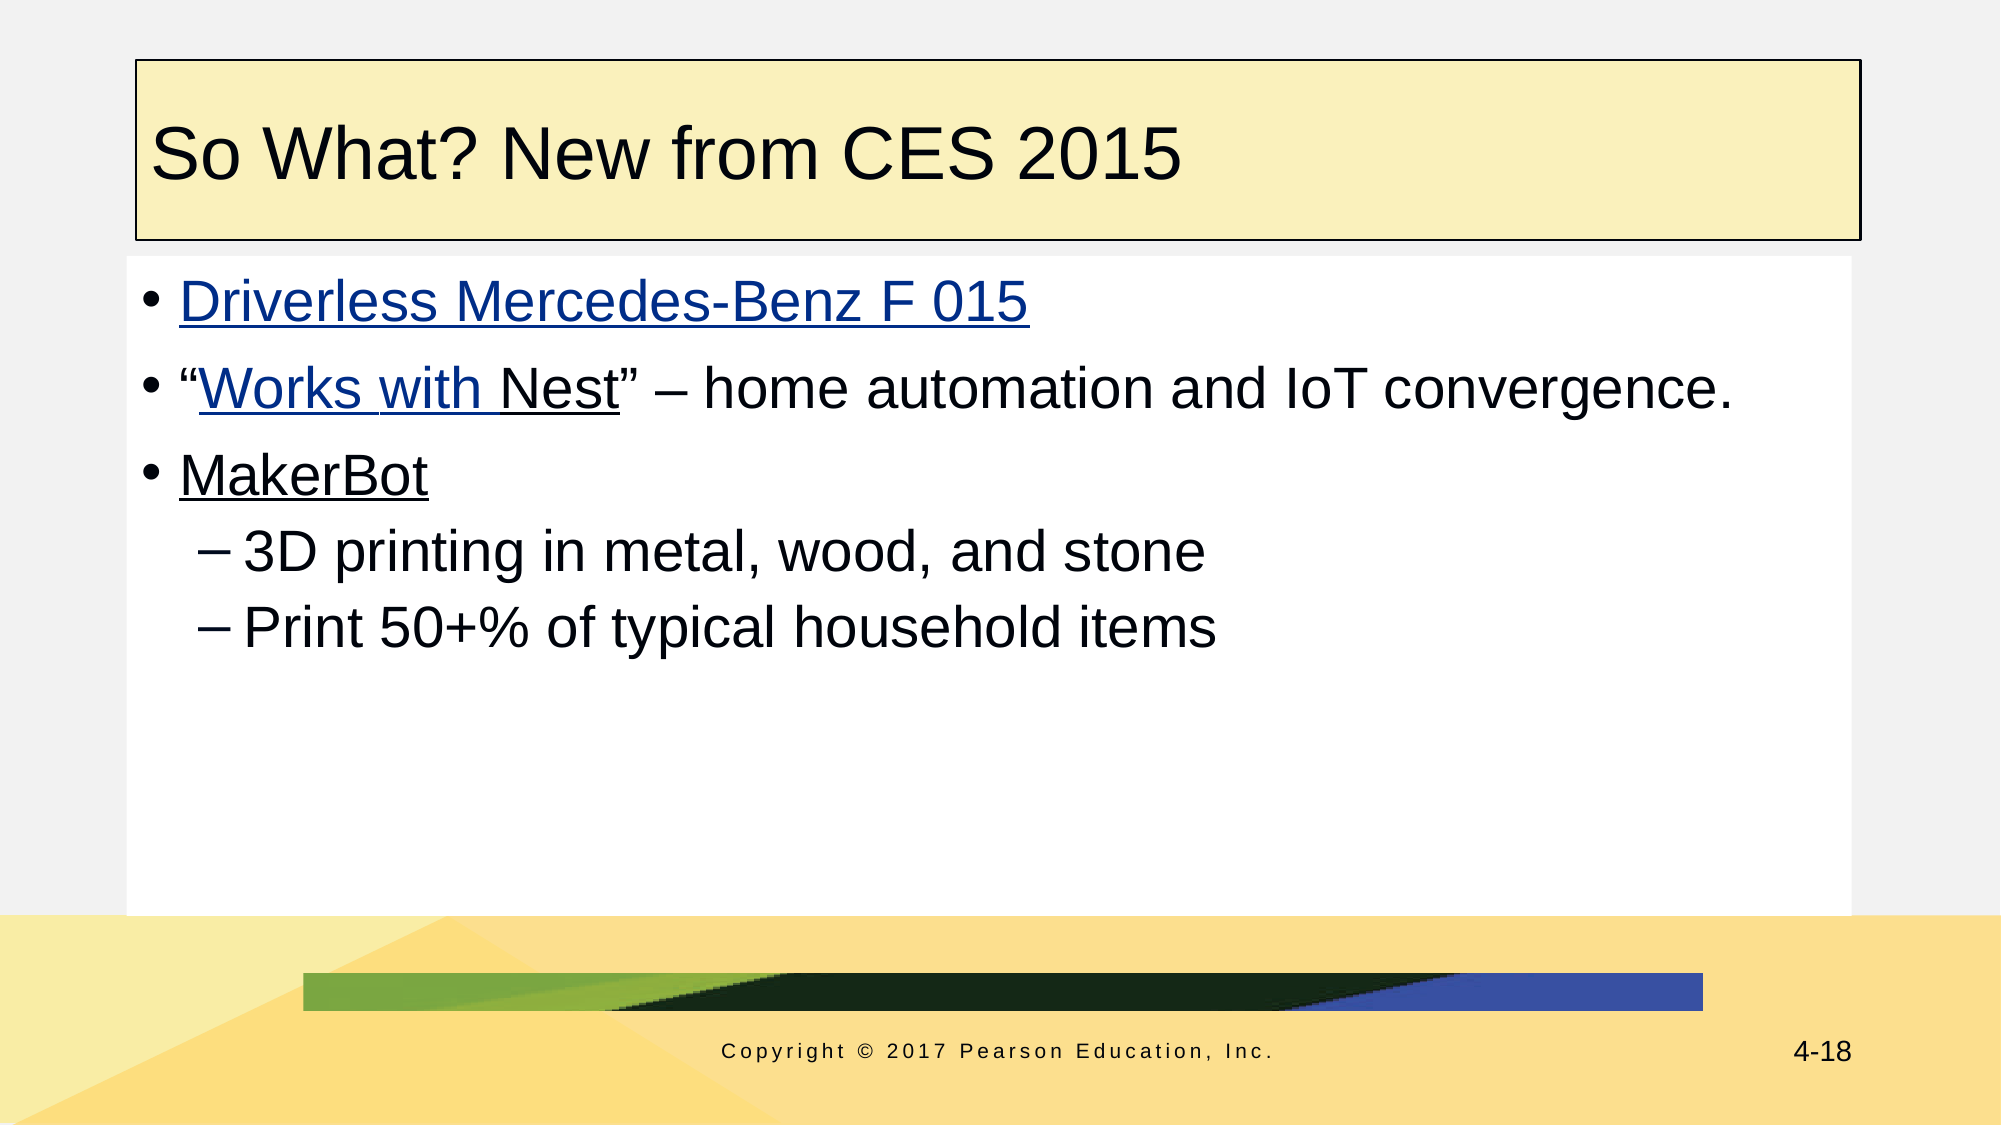

# So What? New from CES 2015
Driverless Mercedes-Benz F 015
“Works with Nest” – home automation and IoT convergence.
MakerBot
3D printing in metal, wood, and stone
Print 50+% of typical household items

Copyright © 2017 Pearson Education, Inc.